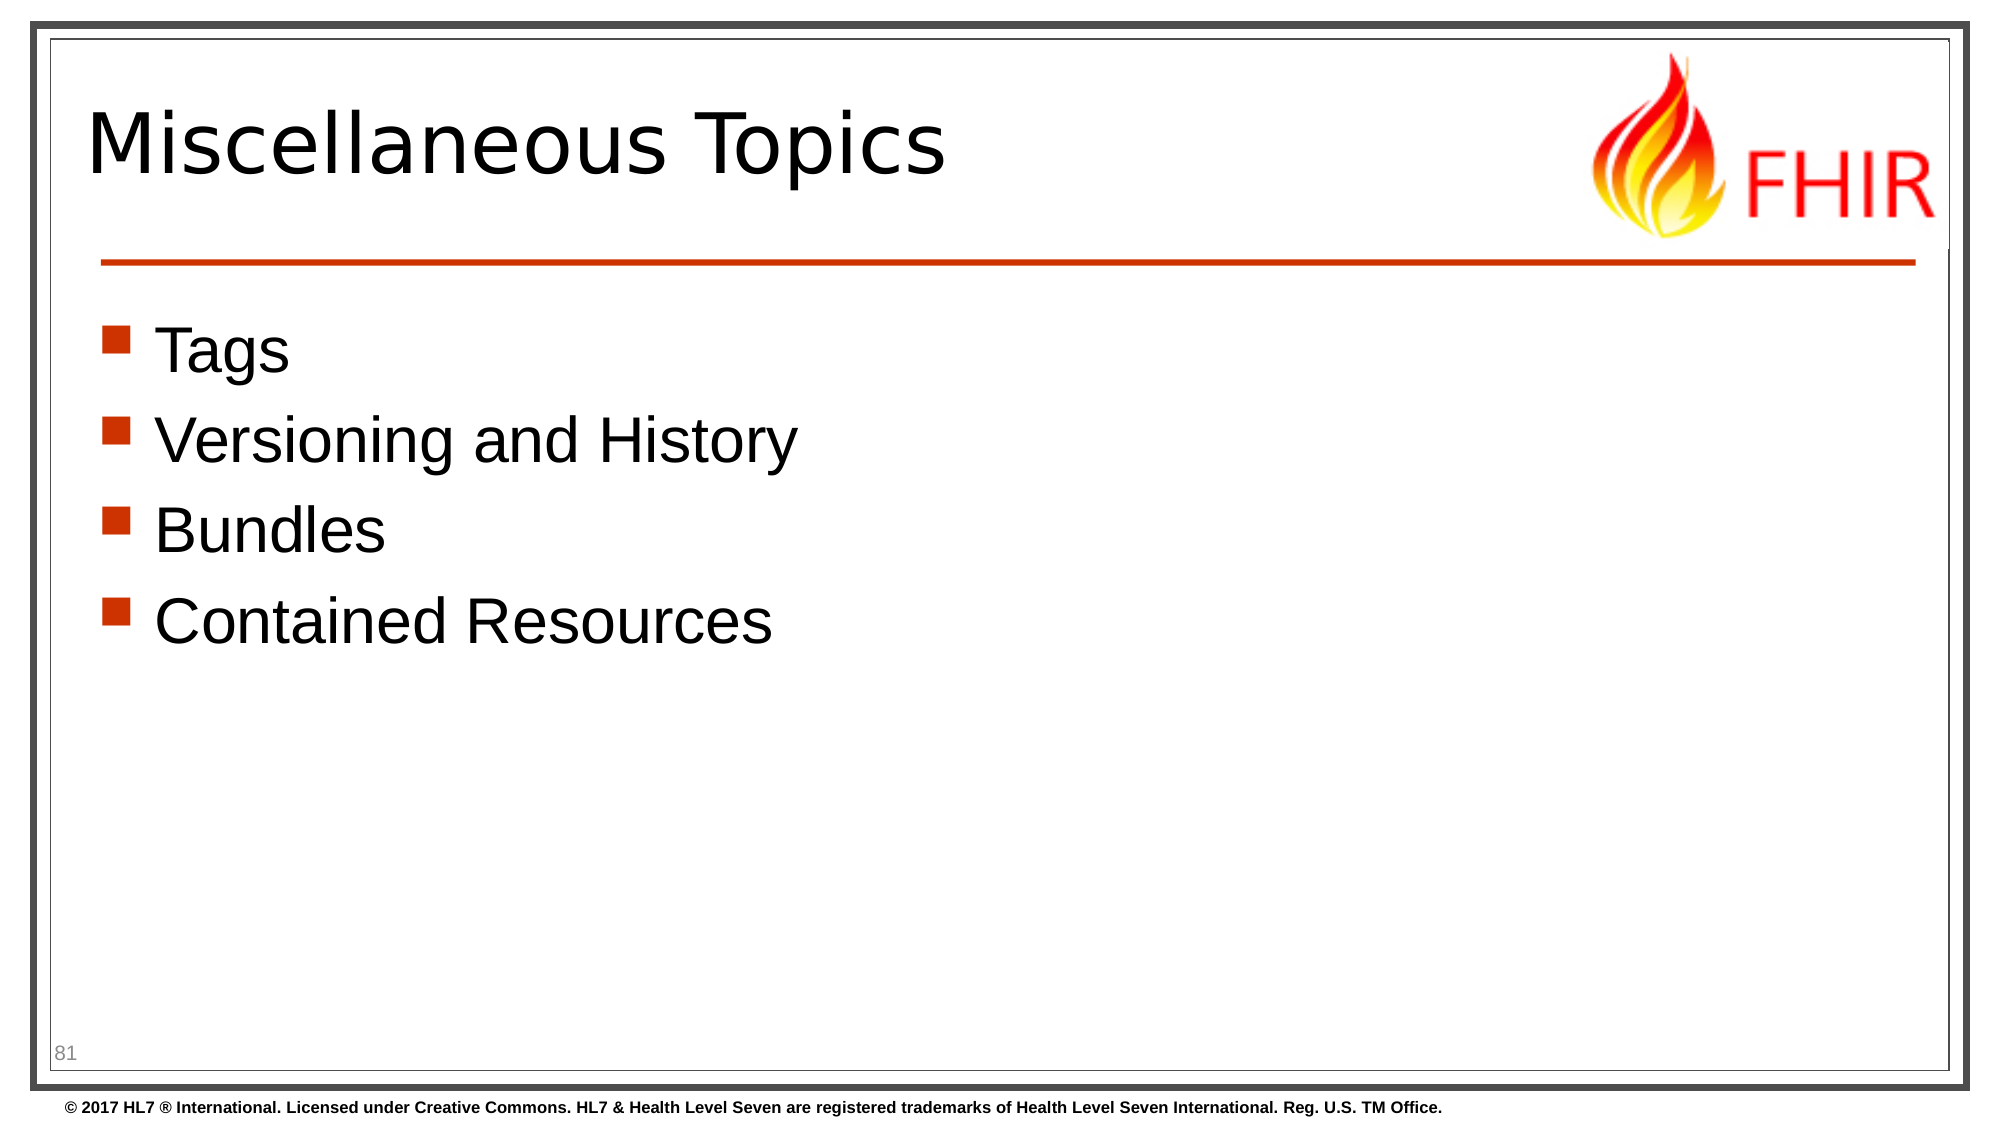

# Miscellaneous Topics
Tags
Versioning and History
Bundles
Contained Resources

81